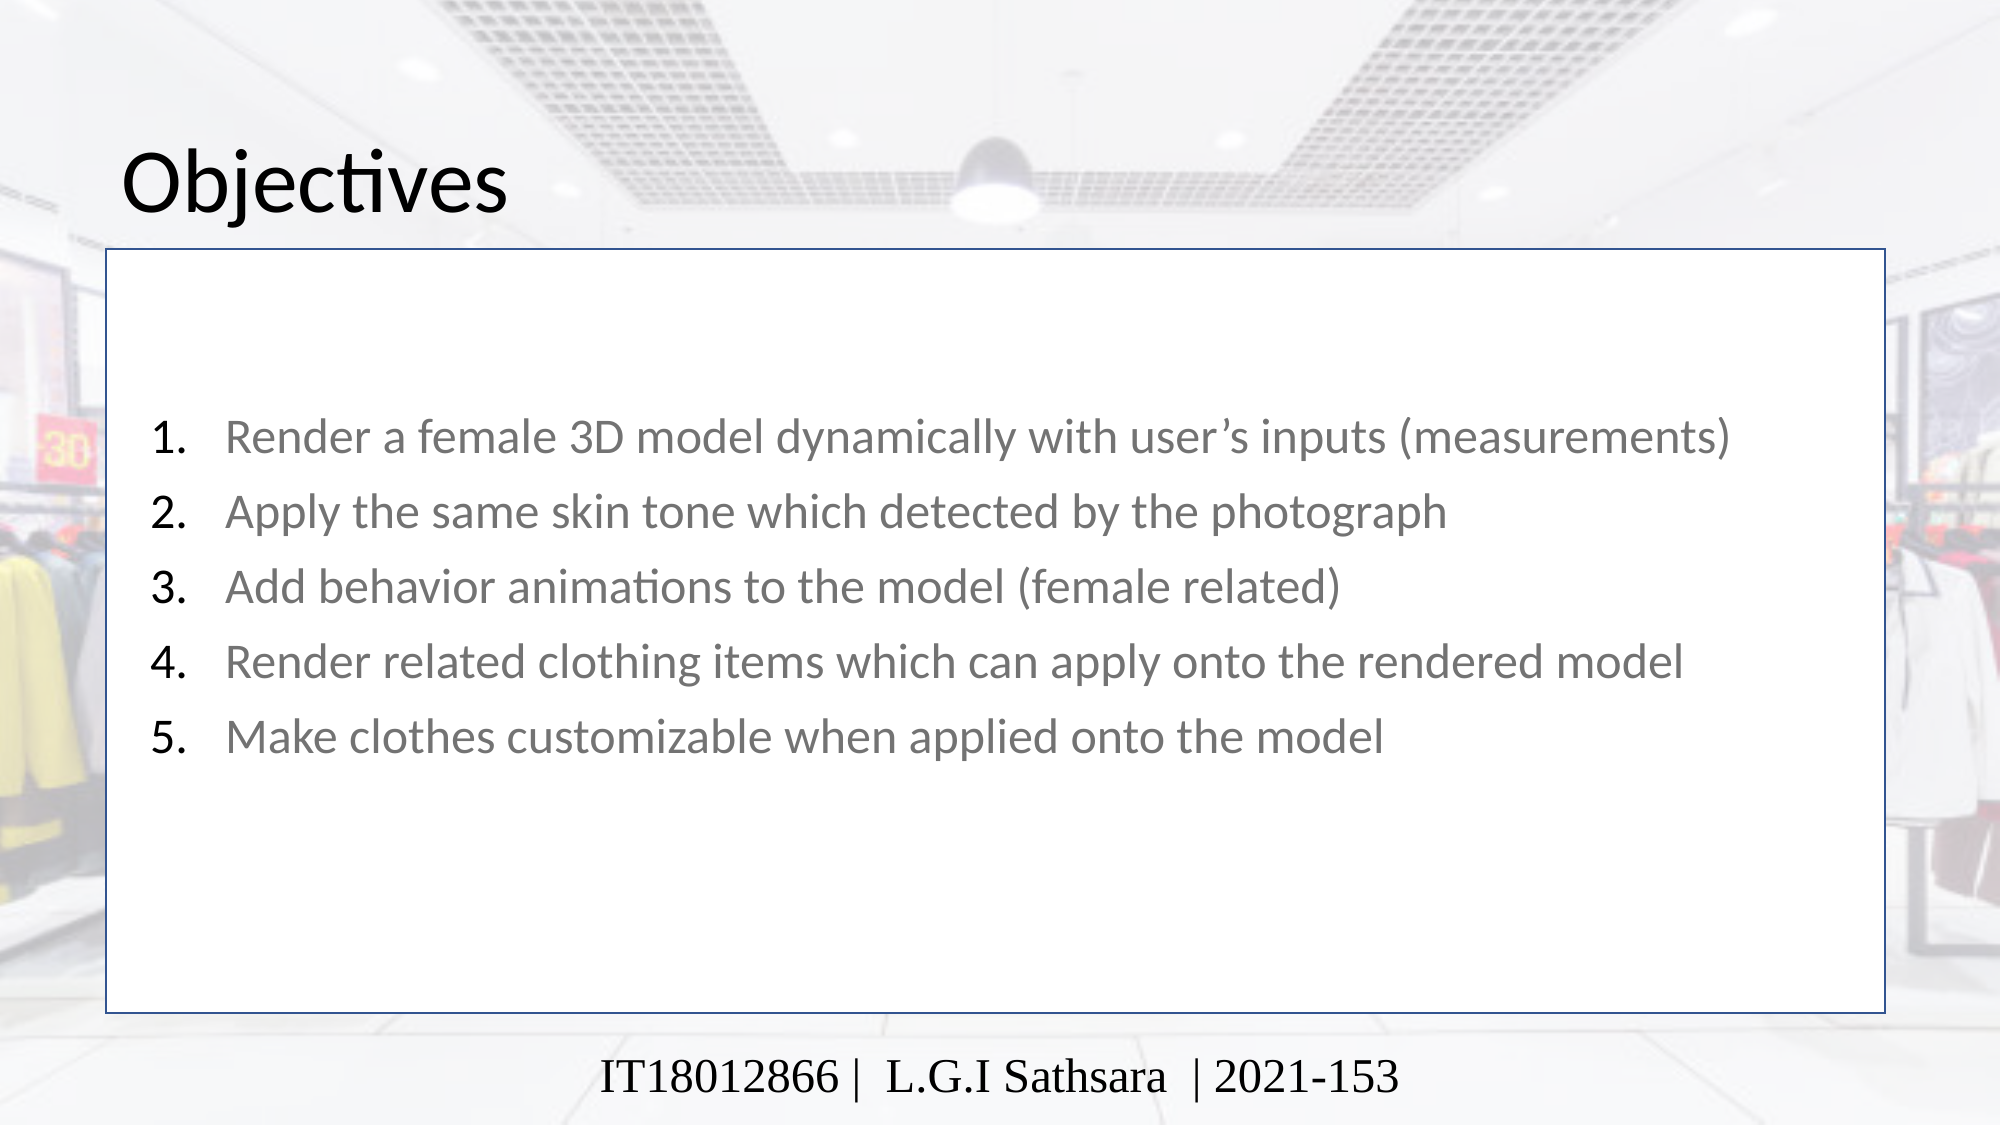

# Objectives

Render a female 3D model dynamically with user’s inputs (measurements)
Apply the same skin tone which detected by the photograph
Add behavior animations to the model (female related)
Render related clothing items which can apply onto the rendered model
Make clothes customizable when applied onto the model

IT18012866 |  L.G.I Sathsara  | 2021-153